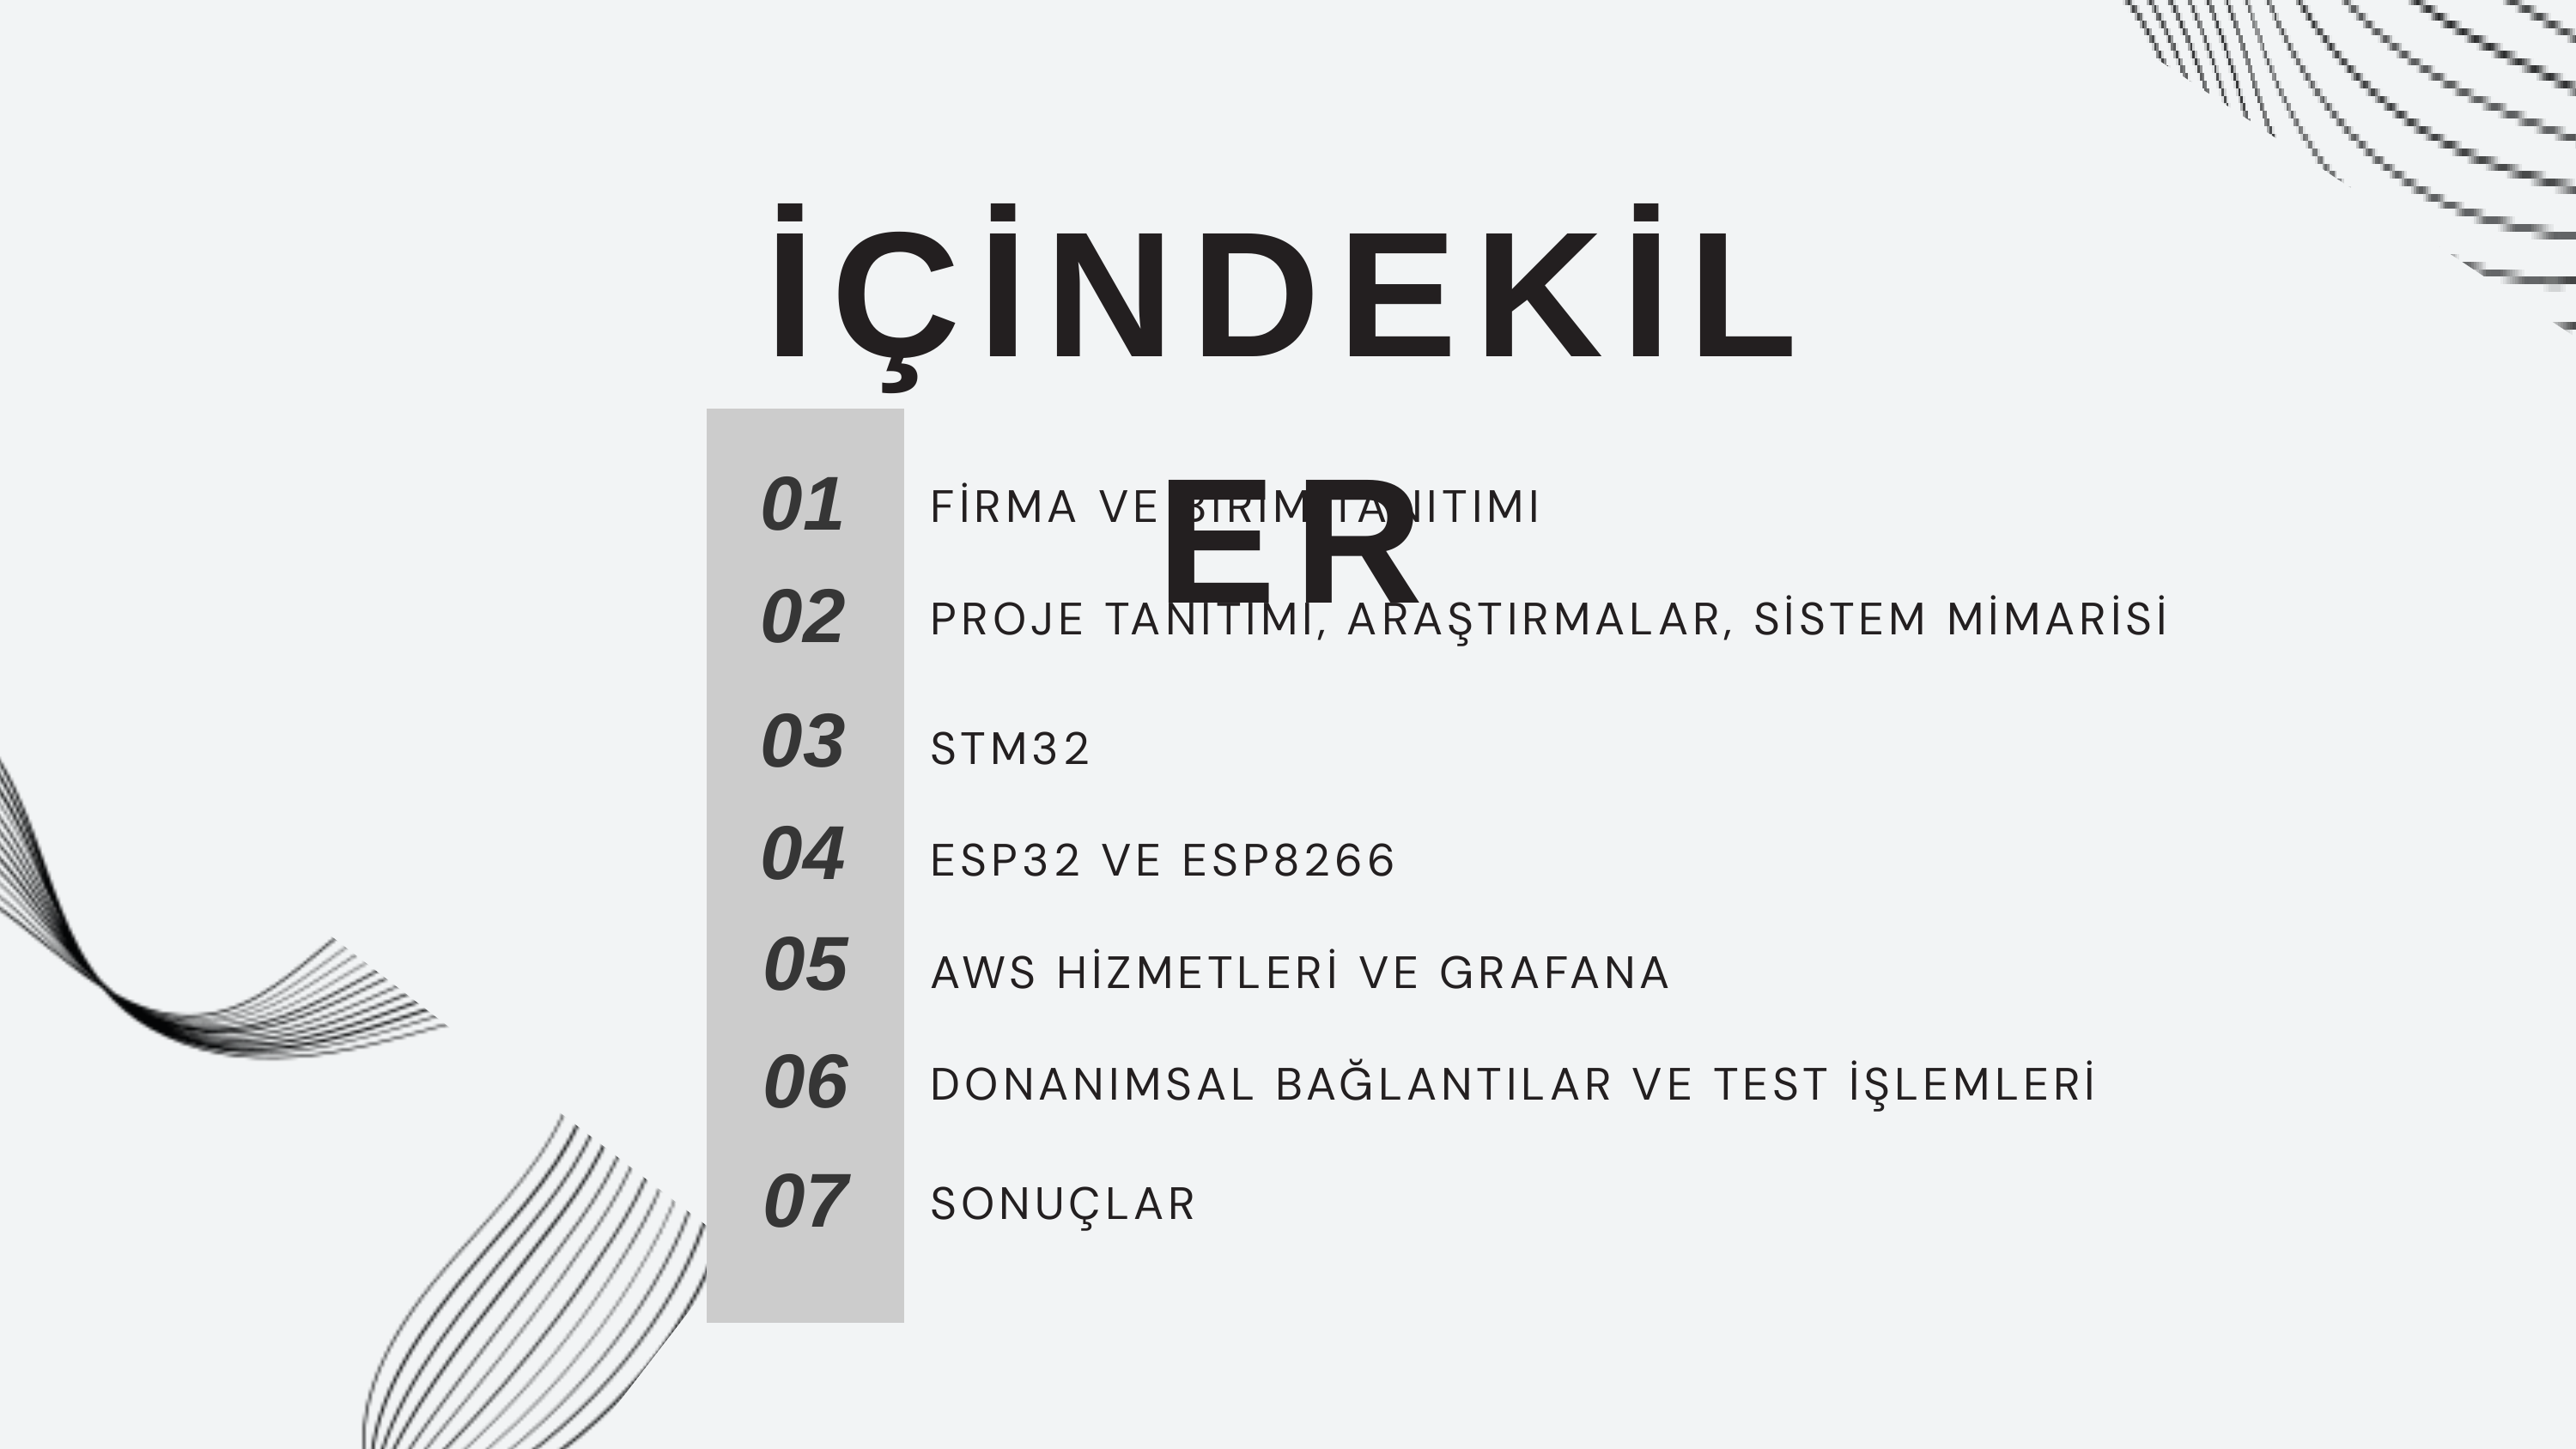

İÇİNDEKİLER

01
FİRMA VE BİRİM TANITIMI
02
PROJE TANITIMI, ARAŞTIRMALAR, SİSTEM MİMARİSİ
03
STM32

04
ESP32 VE ESP8266
05
AWS HİZMETLERİ VE GRAFANA
06
DONANIMSAL BAĞLANTILAR VE TEST İŞLEMLERİ
07
SONUÇLAR